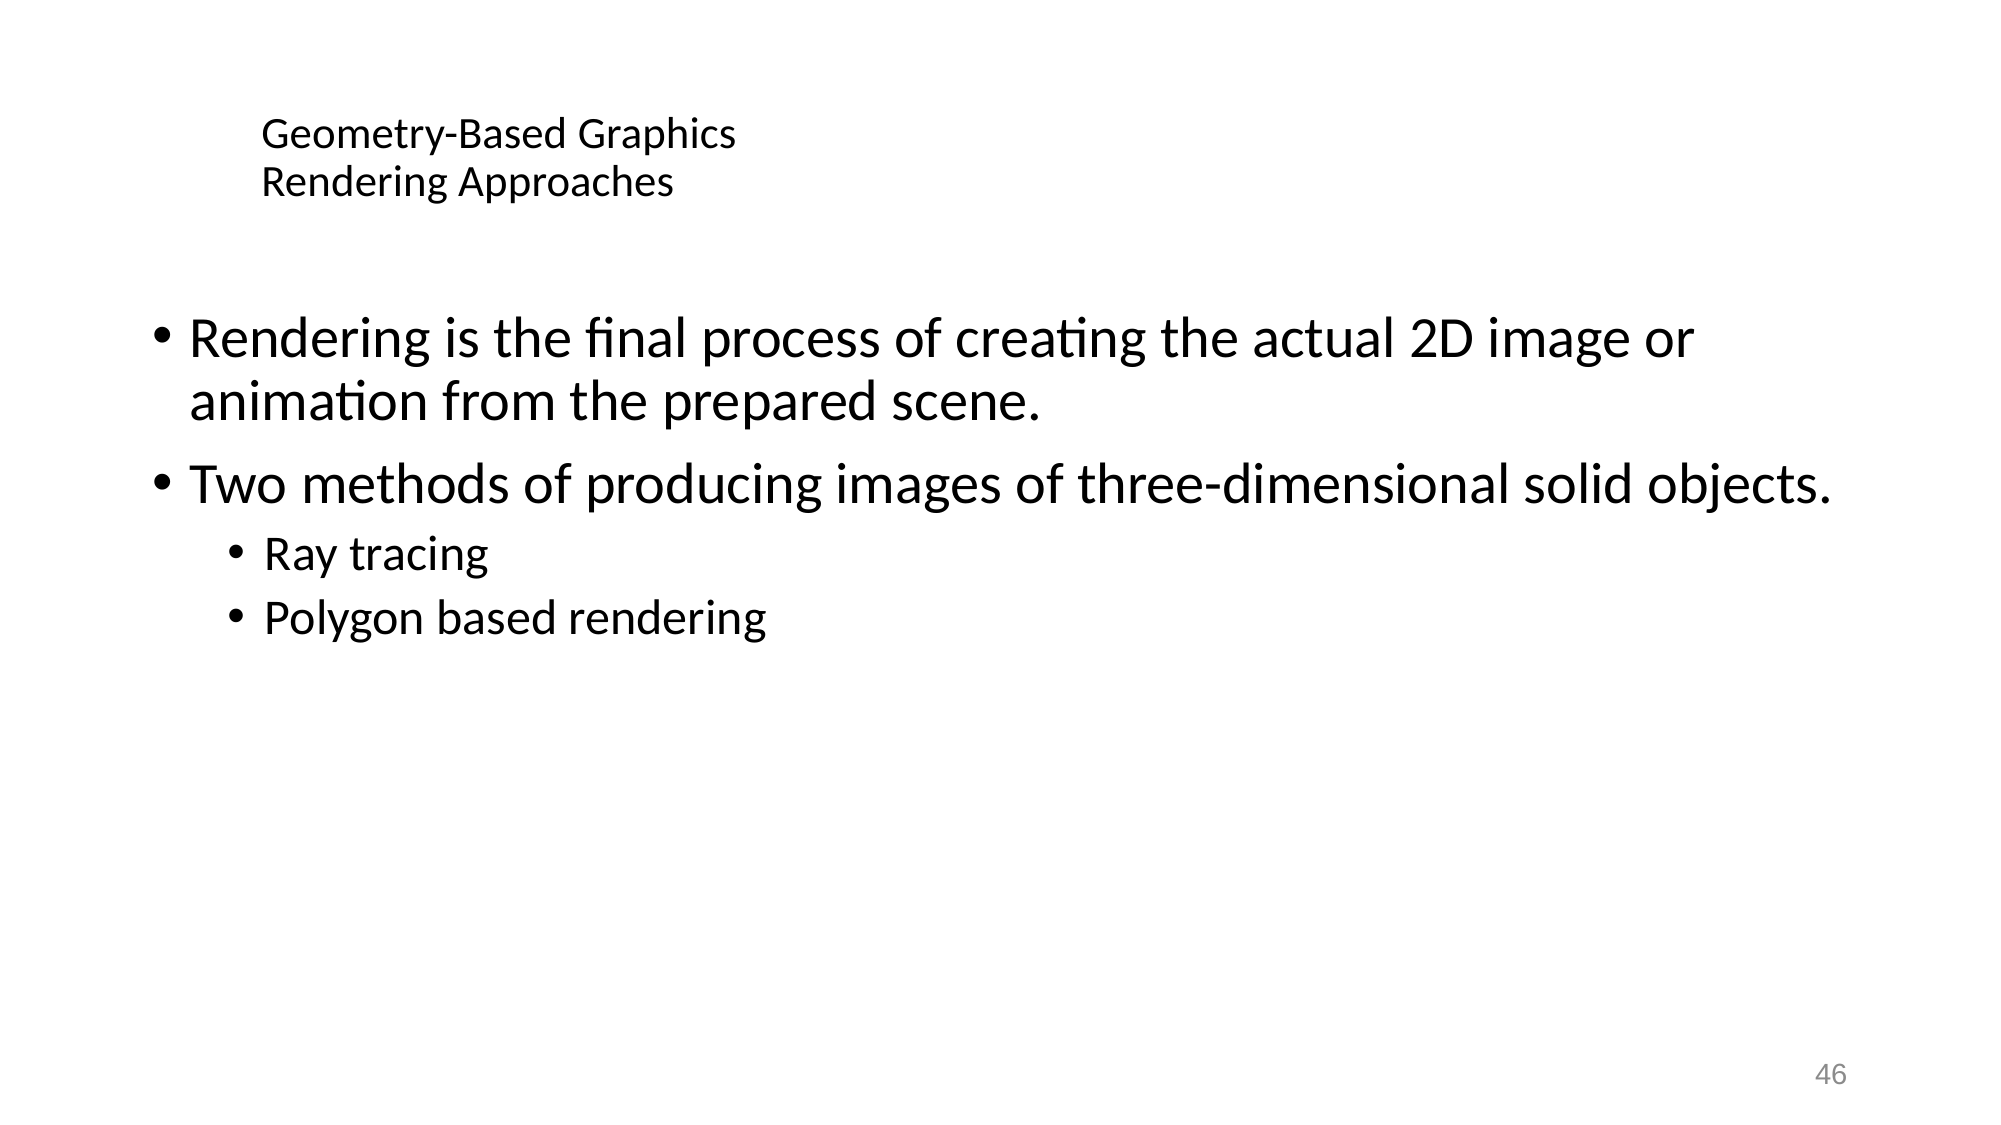

# Geometry-Based Graphics Rendering Approaches
Rendering is the final process of creating the actual 2D image or animation from the prepared scene.
Two methods of producing images of three-dimensional solid objects.
Ray tracing
Polygon based rendering

46